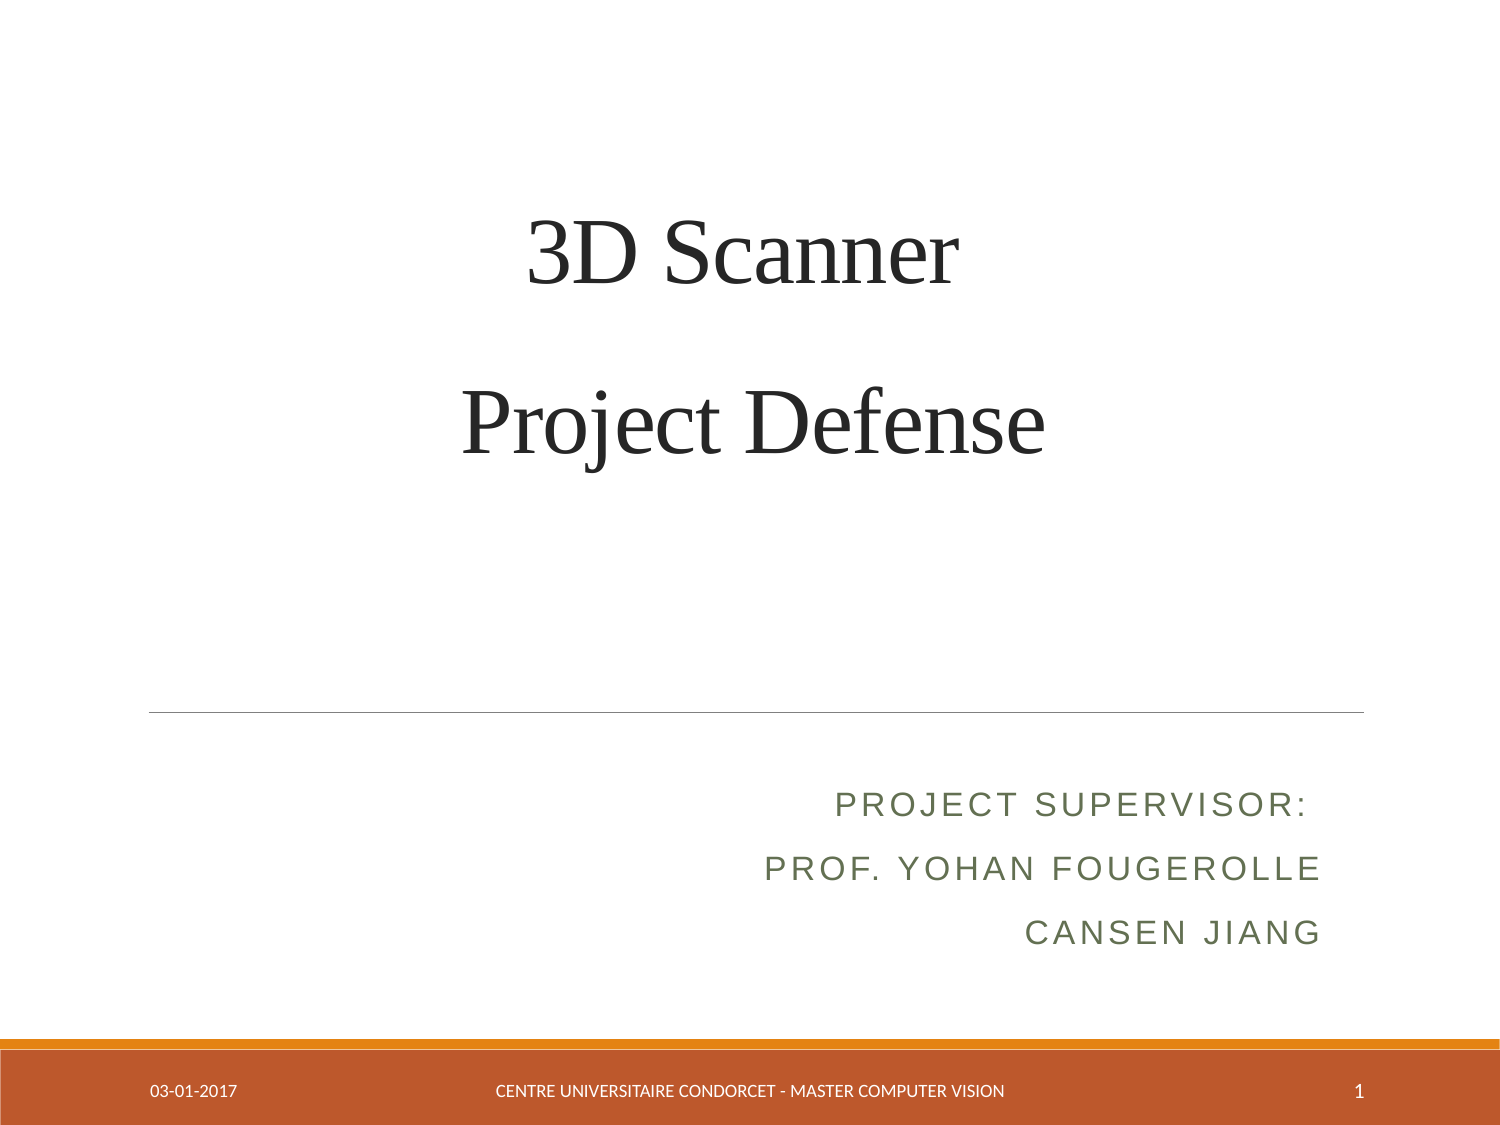

# 3D Scanner Project Defense
Project Supervisor:
Prof. Yohan Fougerolle
Cansen Jiang
03-01-2017
Centre Universitaire Condorcet - Master Computer Vision
1